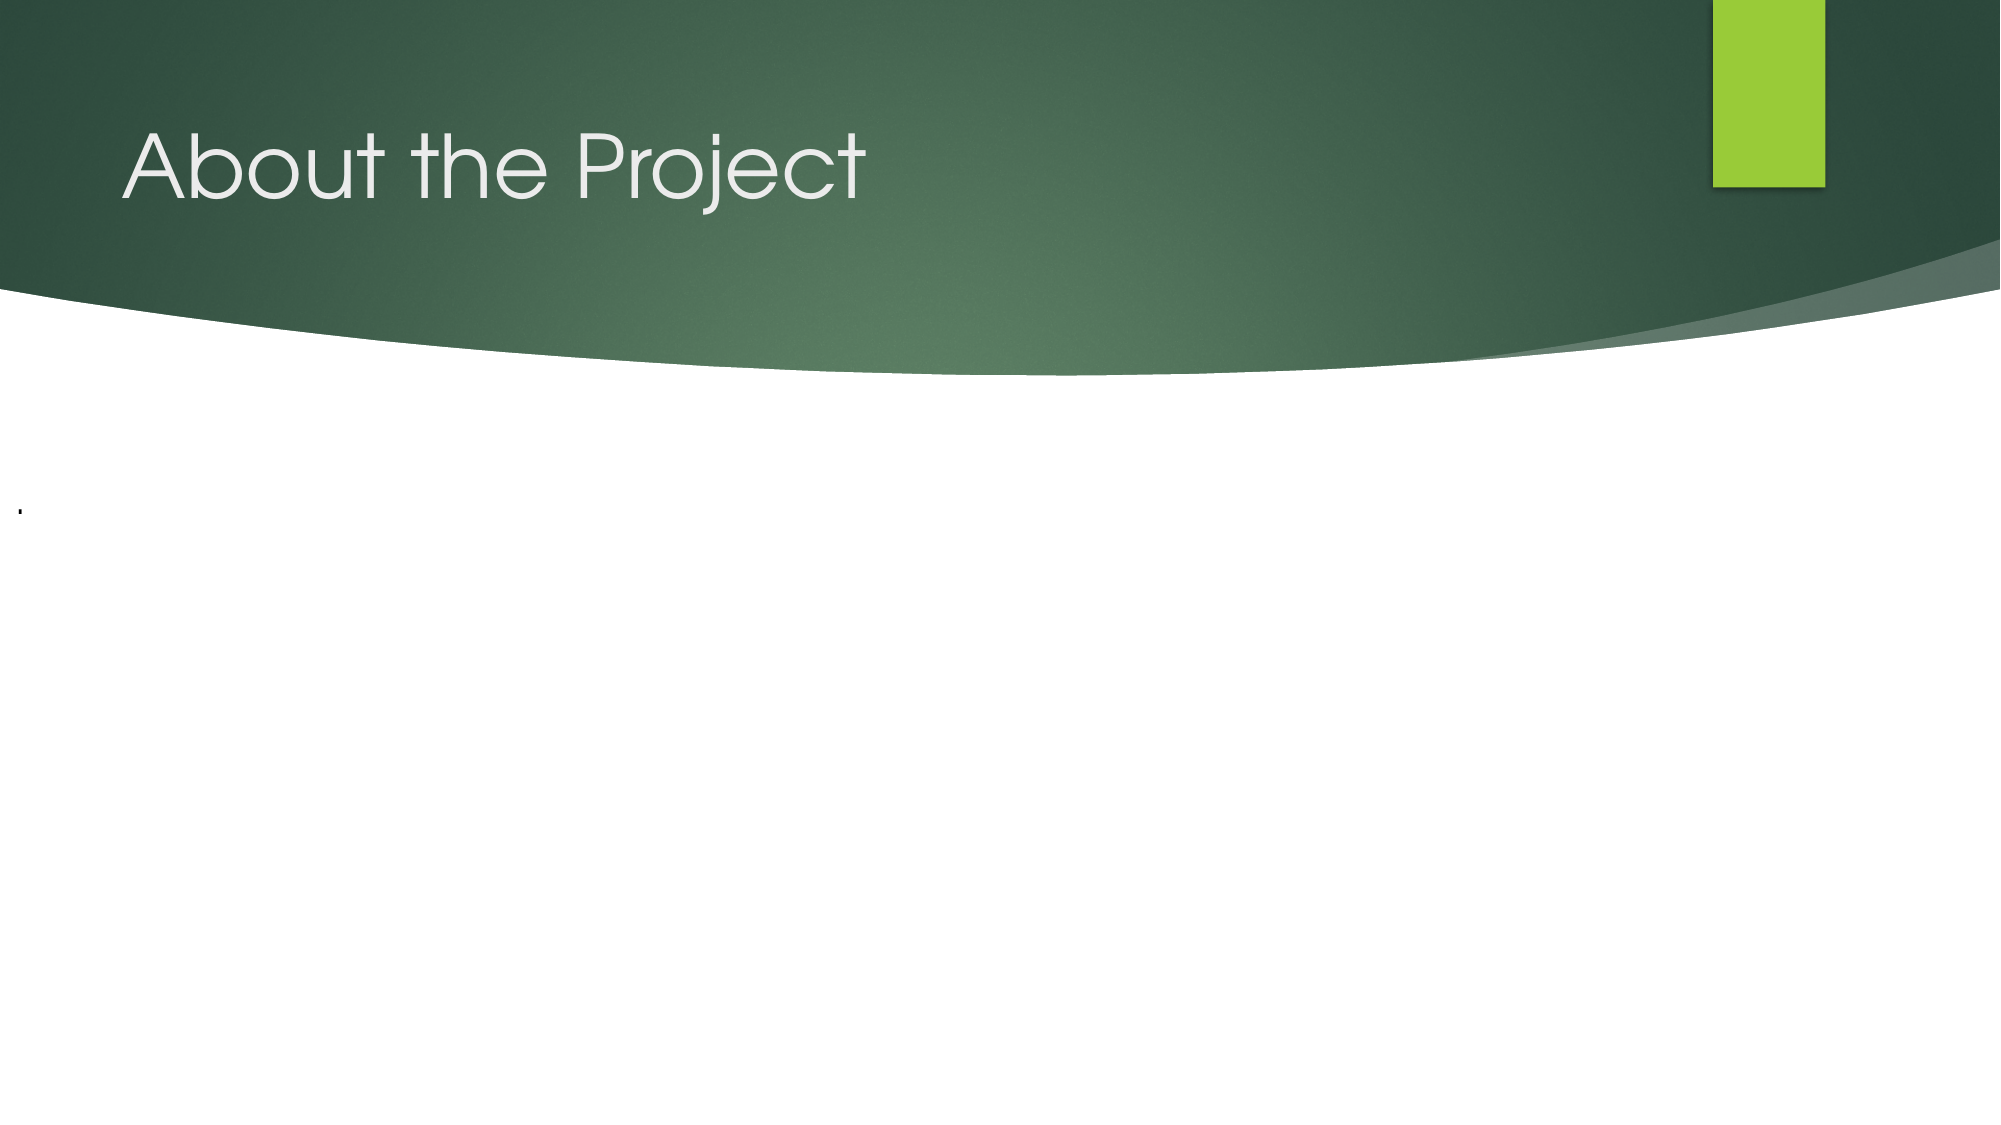

# About the Project

.
Smart Grader is an online platform dedicated to conducting exams, particularly those that require subjective responses. By leveraging advanced artificial intelligence technologies, the system evaluates the answers provided by candidates. The AI-powered analysis ensures accurate and efficient grading. The results are then displayed on a user-friendly dashboard, providing a comprehensive overview of each candidate's performance. This innovative approach streamlines the exam process, making it more efficient and reliable for both examiners and examinees.